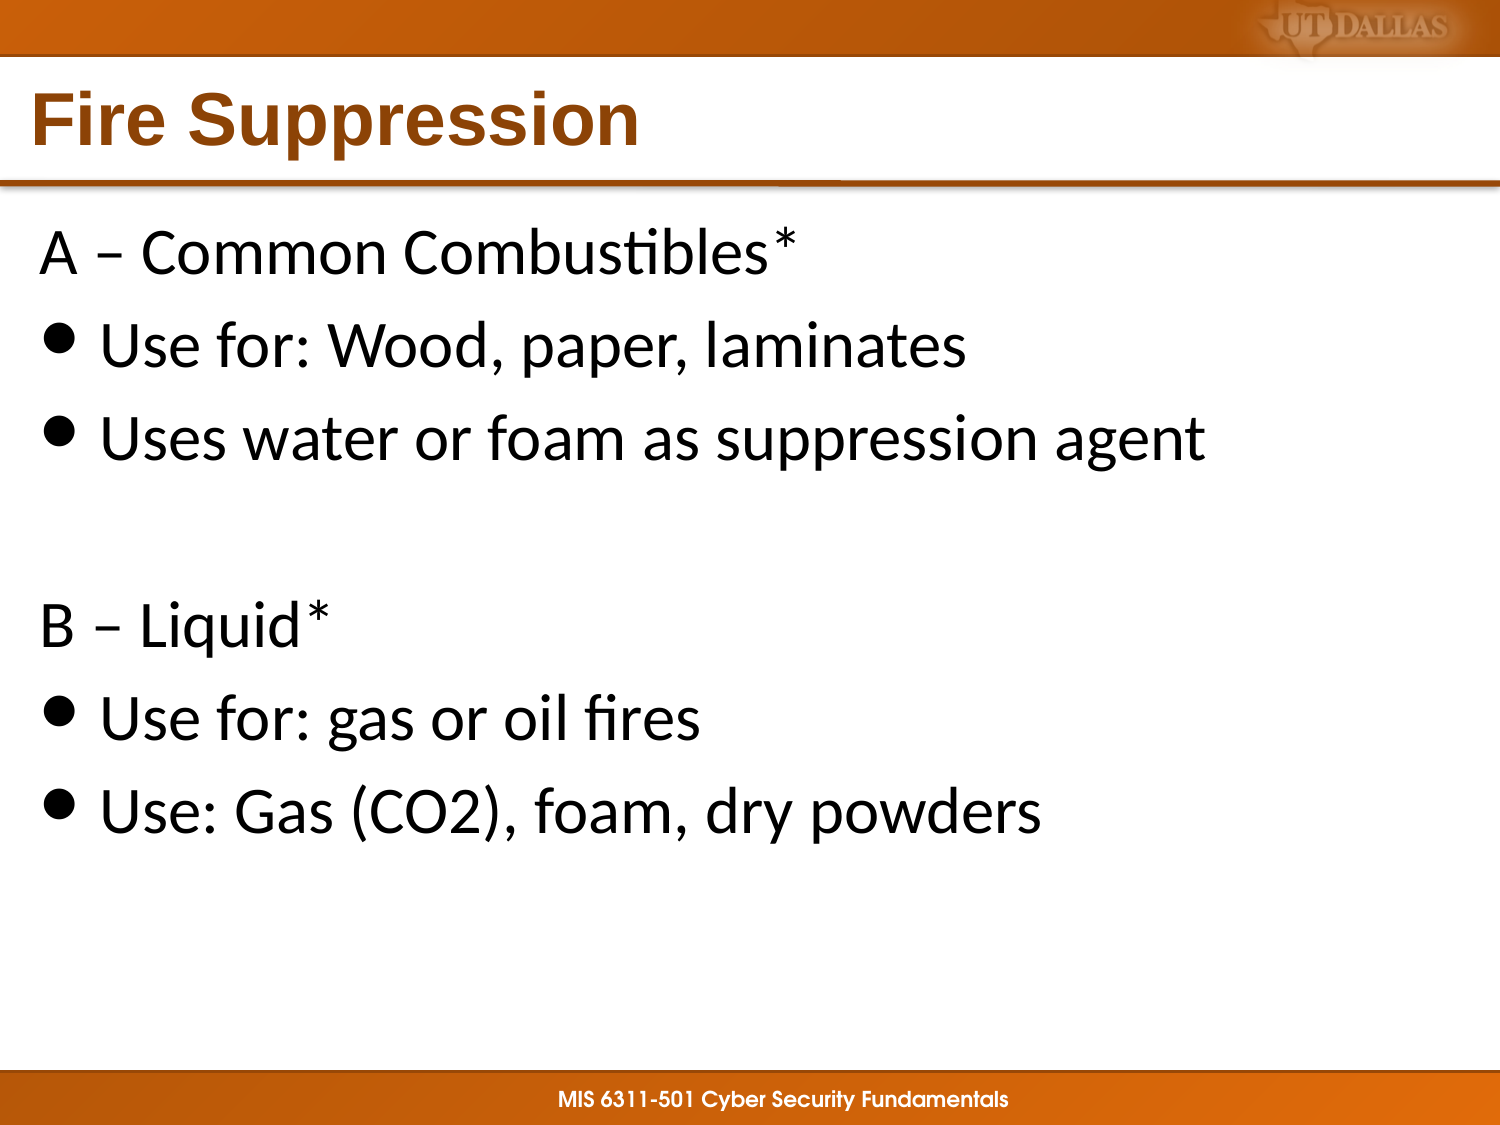

# Fire Suppression
A – Common Combustibles*
Use for: Wood, paper, laminates
Uses water or foam as suppression agent

B – Liquid*
Use for: gas or oil fires
Use: Gas (CO2), foam, dry powders